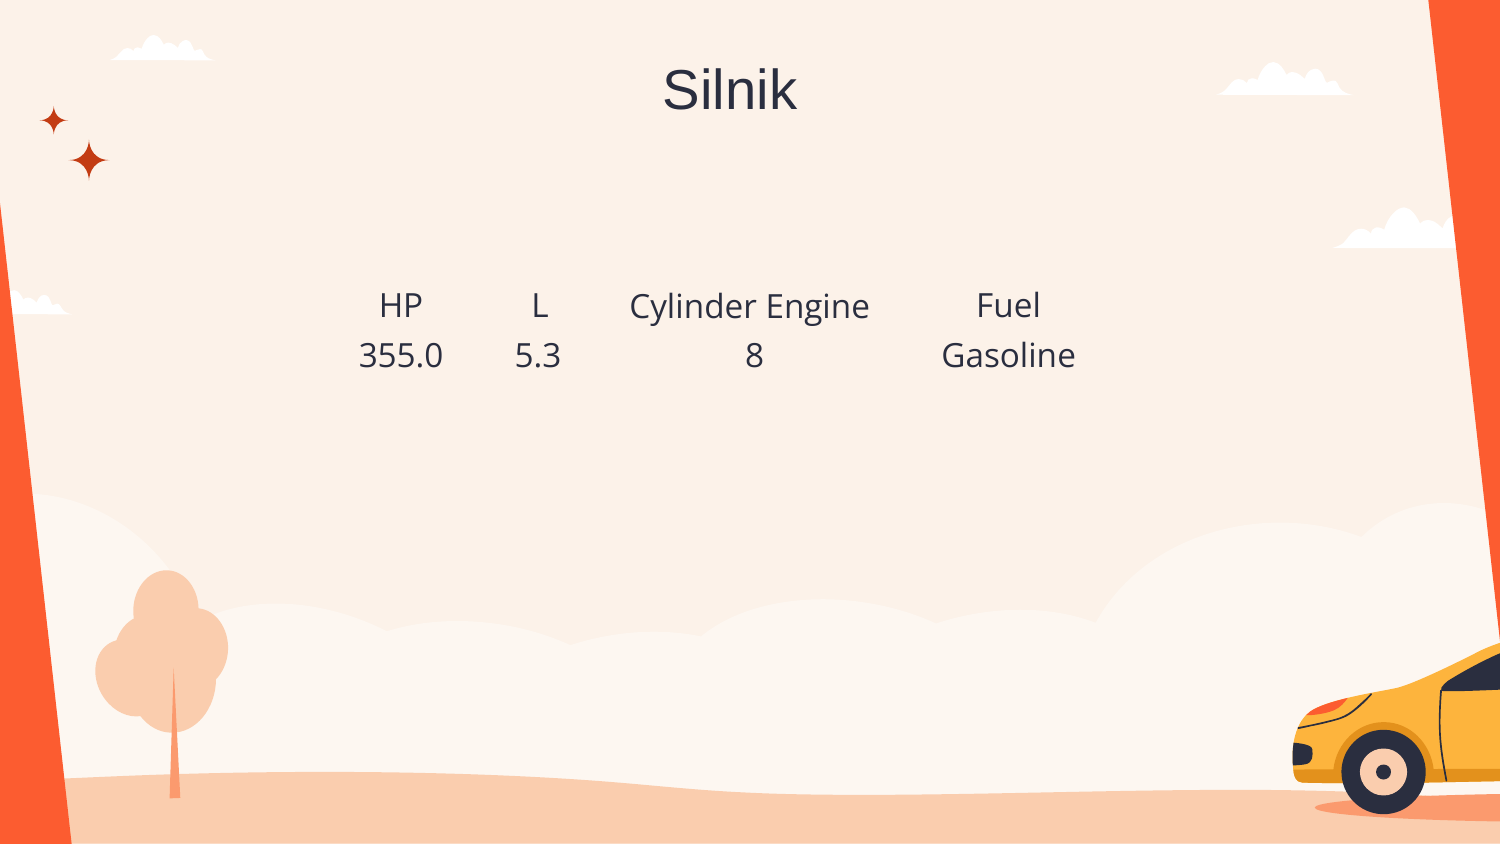

# Silnik
Fuel
HP
L
Cylinder Engine
Gasoline
355.0
5.3
8